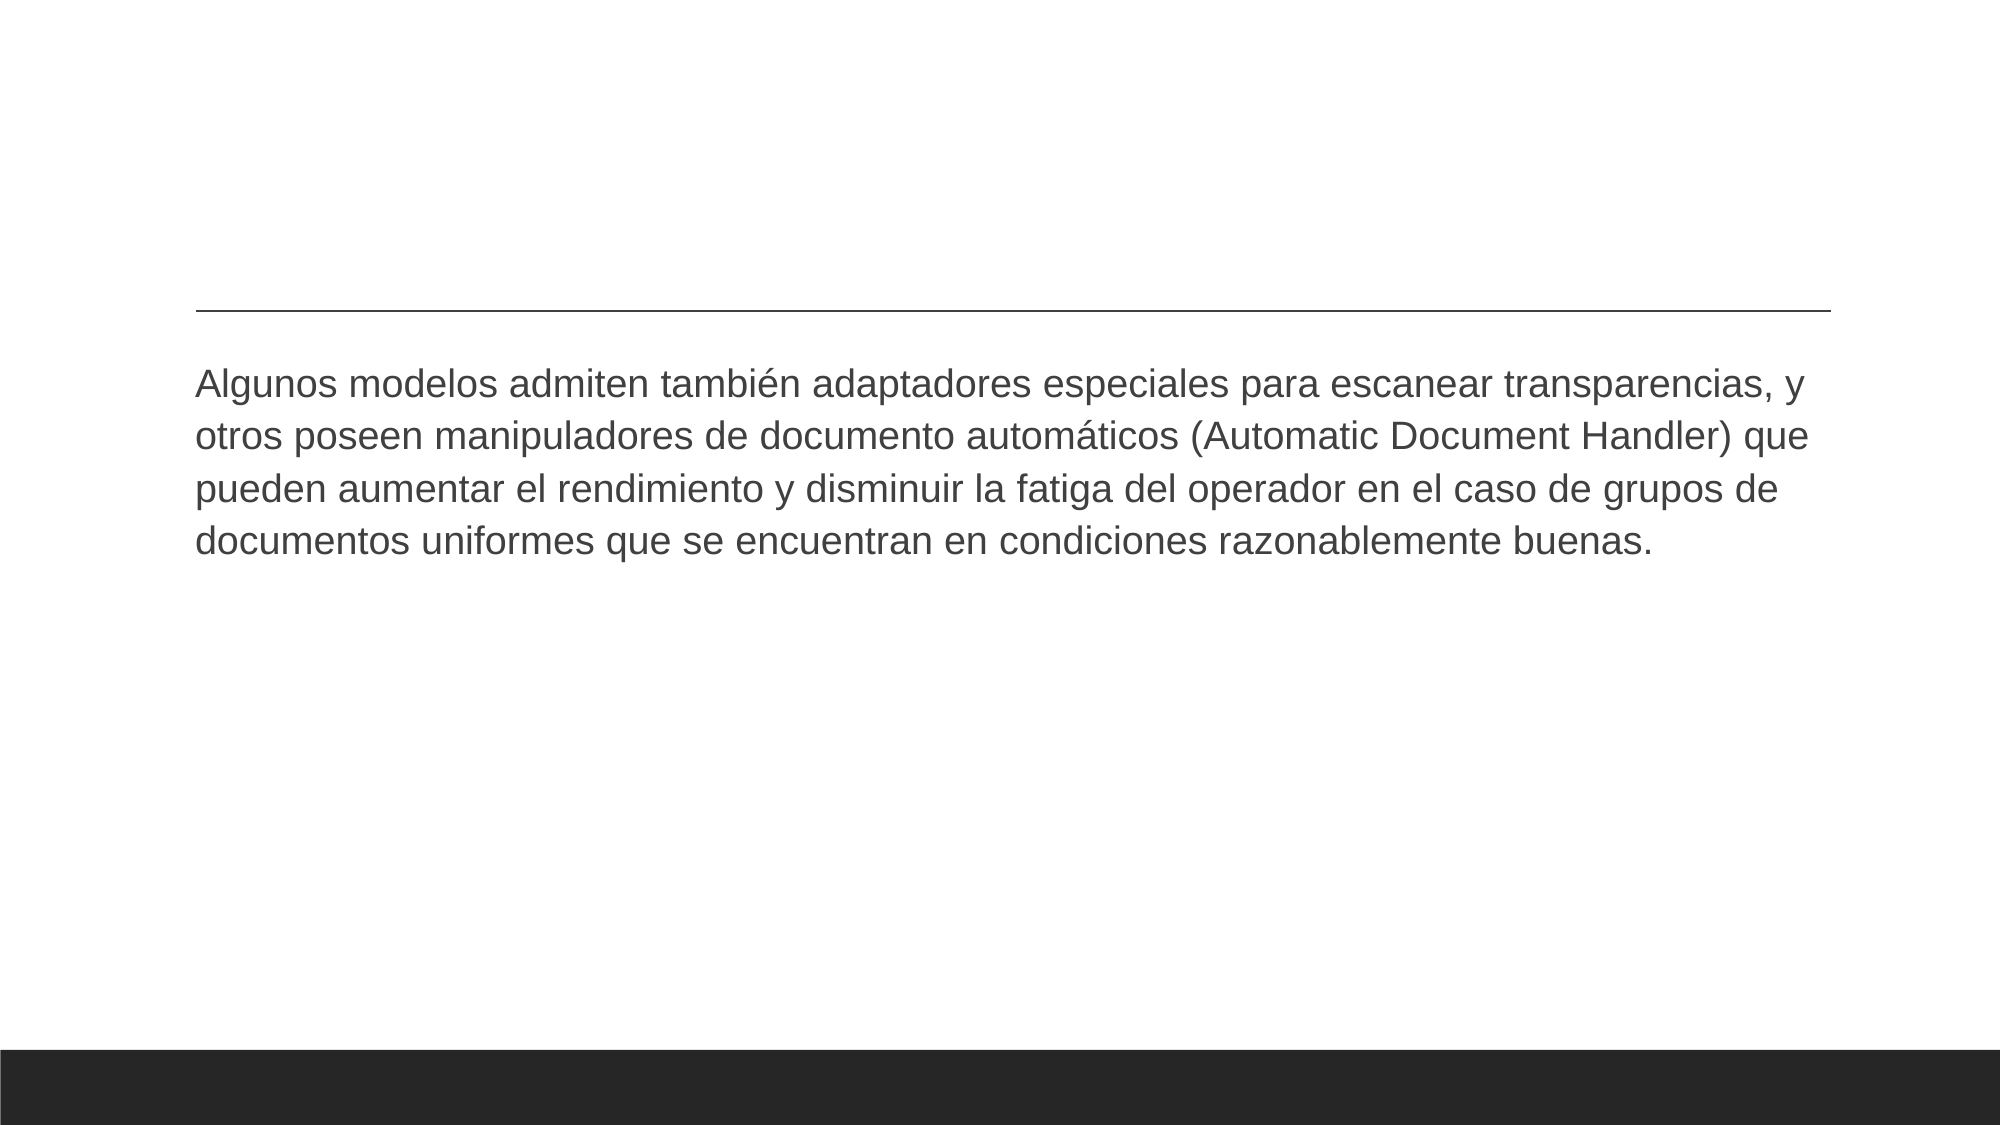

#
Algunos modelos admiten también adaptadores especiales para escanear transparencias, y otros poseen manipuladores de documento automáticos (Automatic Document Handler) que pueden aumentar el rendimiento y disminuir la fatiga del operador en el caso de grupos de documentos uniformes que se encuentran en condiciones razonablemente buenas.